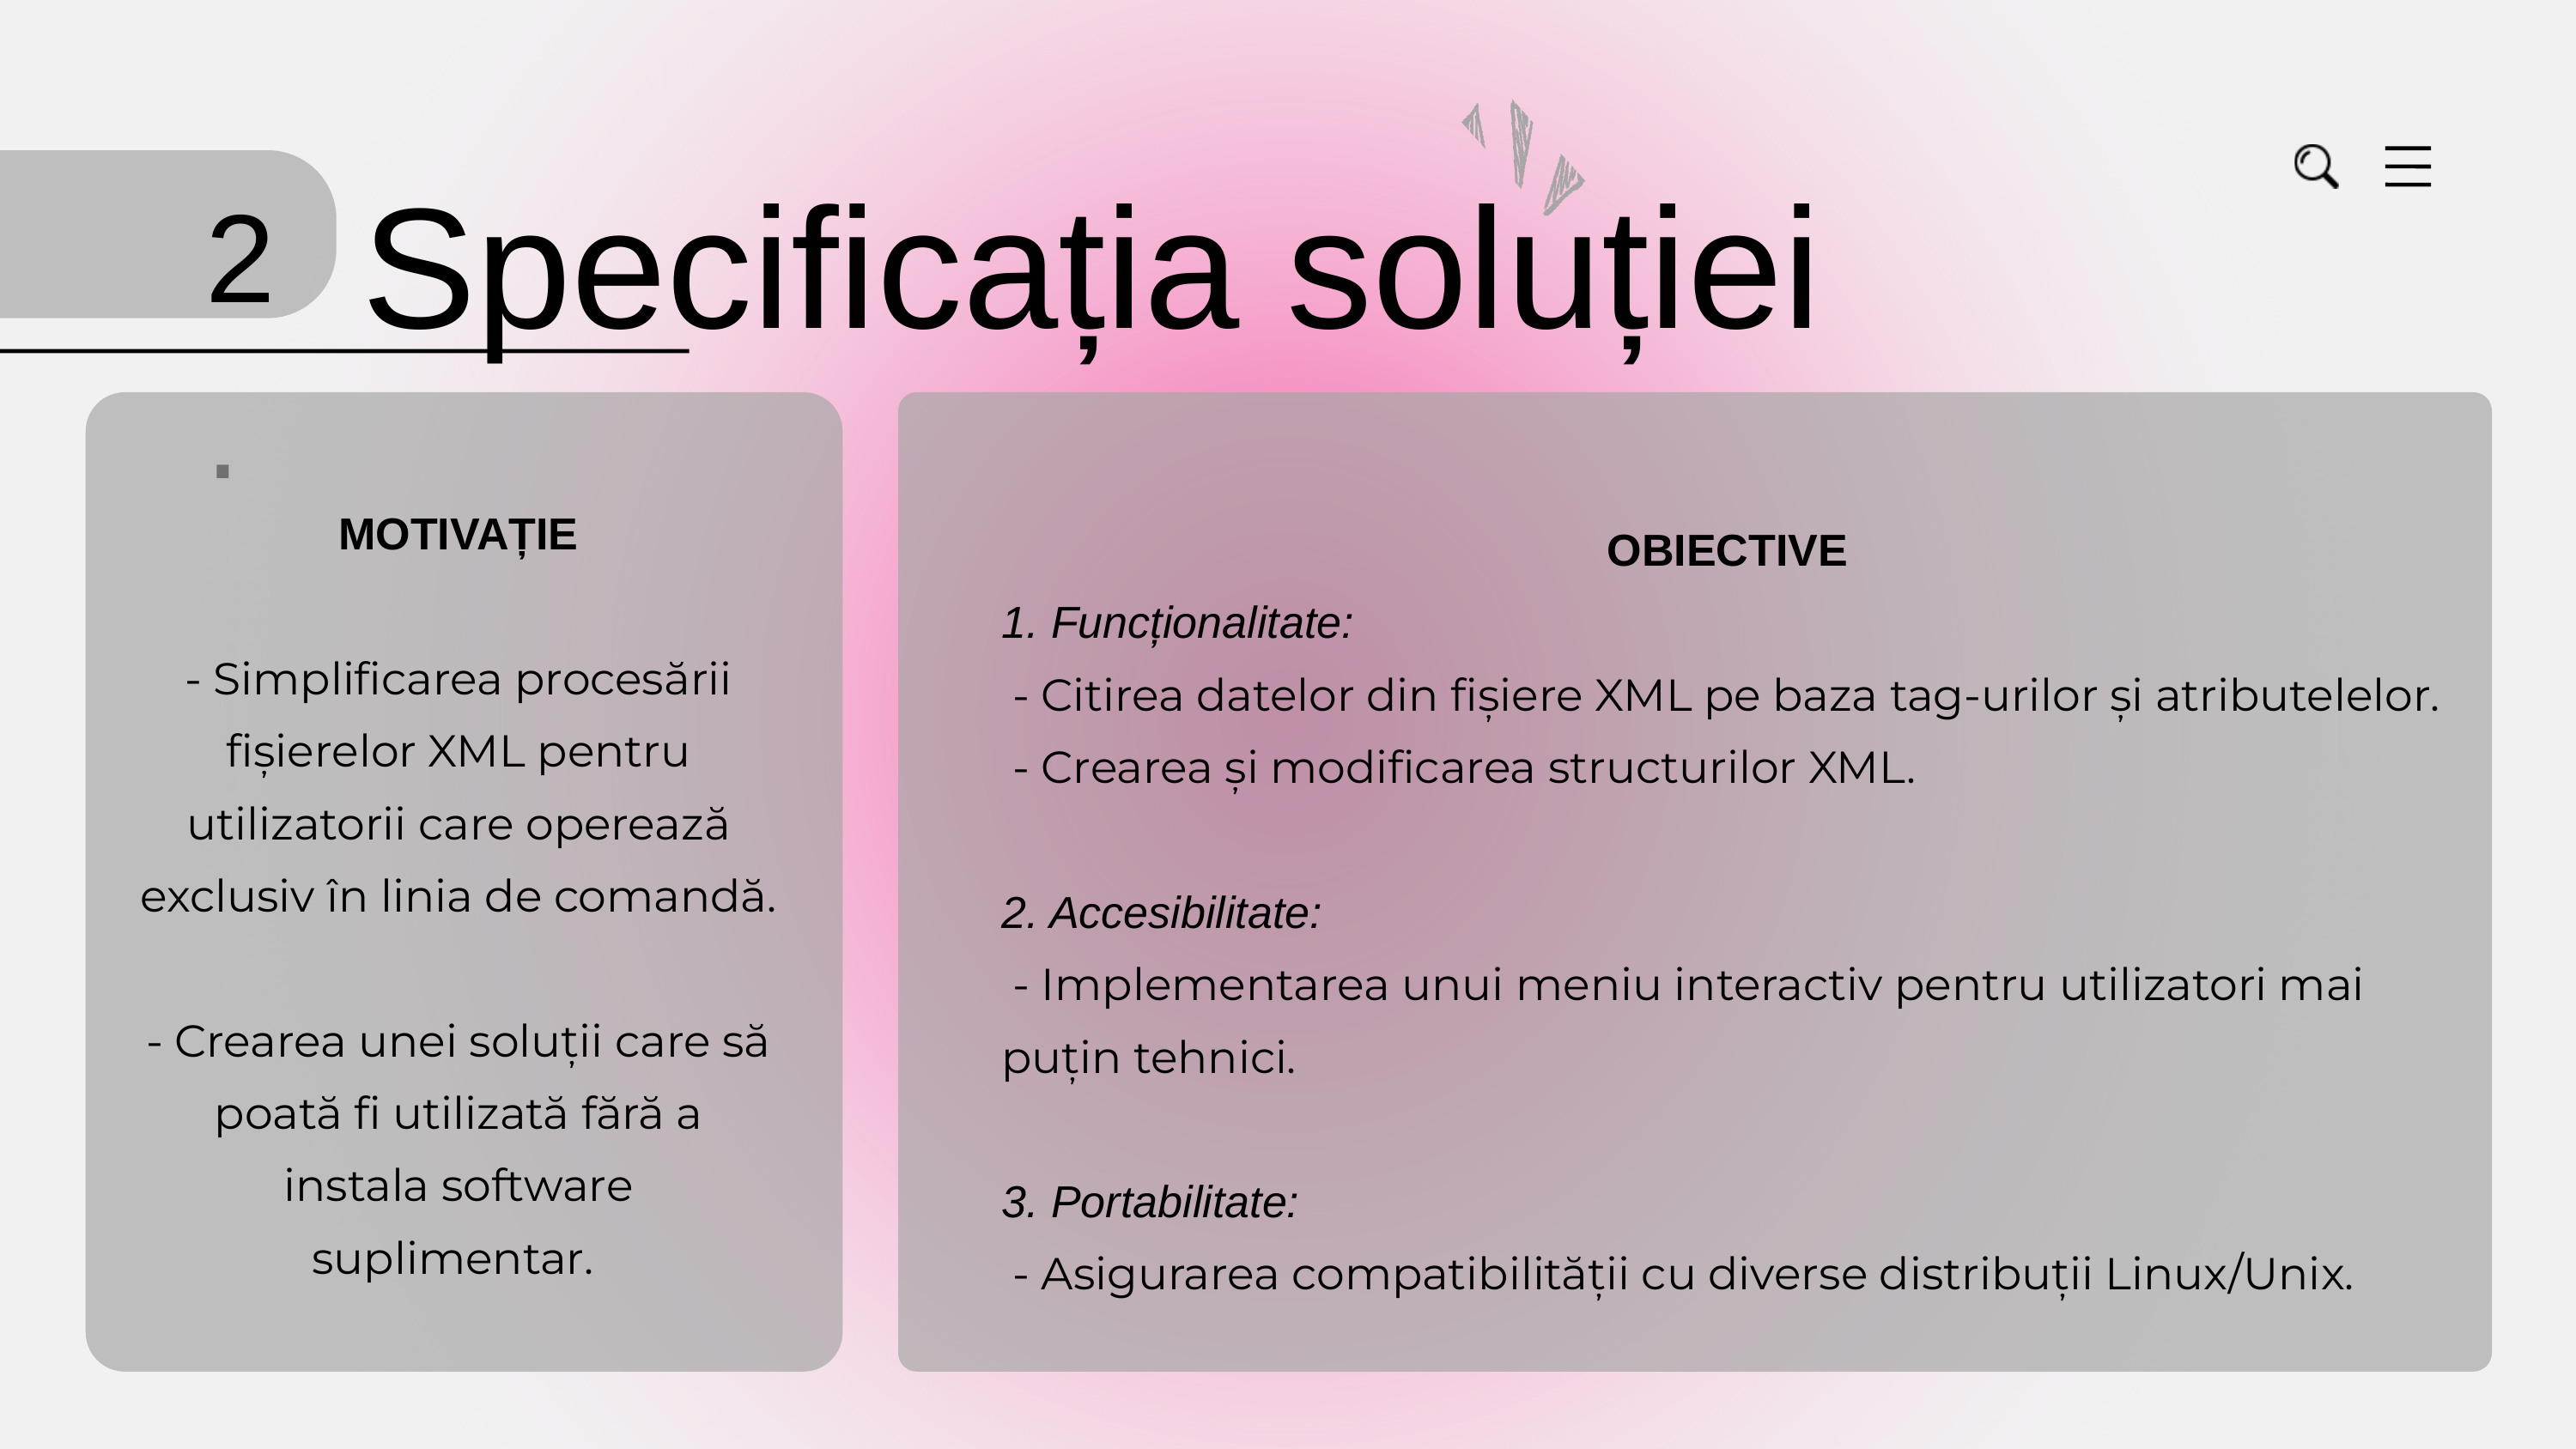

Specificația soluției

2.

MOTIVAȚIE

- Simplificarea procesării fișierelor XML pentru utilizatorii care operează exclusiv în linia de comandă.

- Crearea unei soluții care să poată fi utilizată fără a instala software suplimentar.

OBIECTIVE
1. Funcționalitate:
 - Citirea datelor din fișiere XML pe baza tag-urilor și atributelelor.
 - Crearea și modificarea structurilor XML.

2. Accesibilitate:
 - Implementarea unui meniu interactiv pentru utilizatori mai puțin tehnici.

3. Portabilitate:
 - Asigurarea compatibilității cu diverse distribuții Linux/Unix.